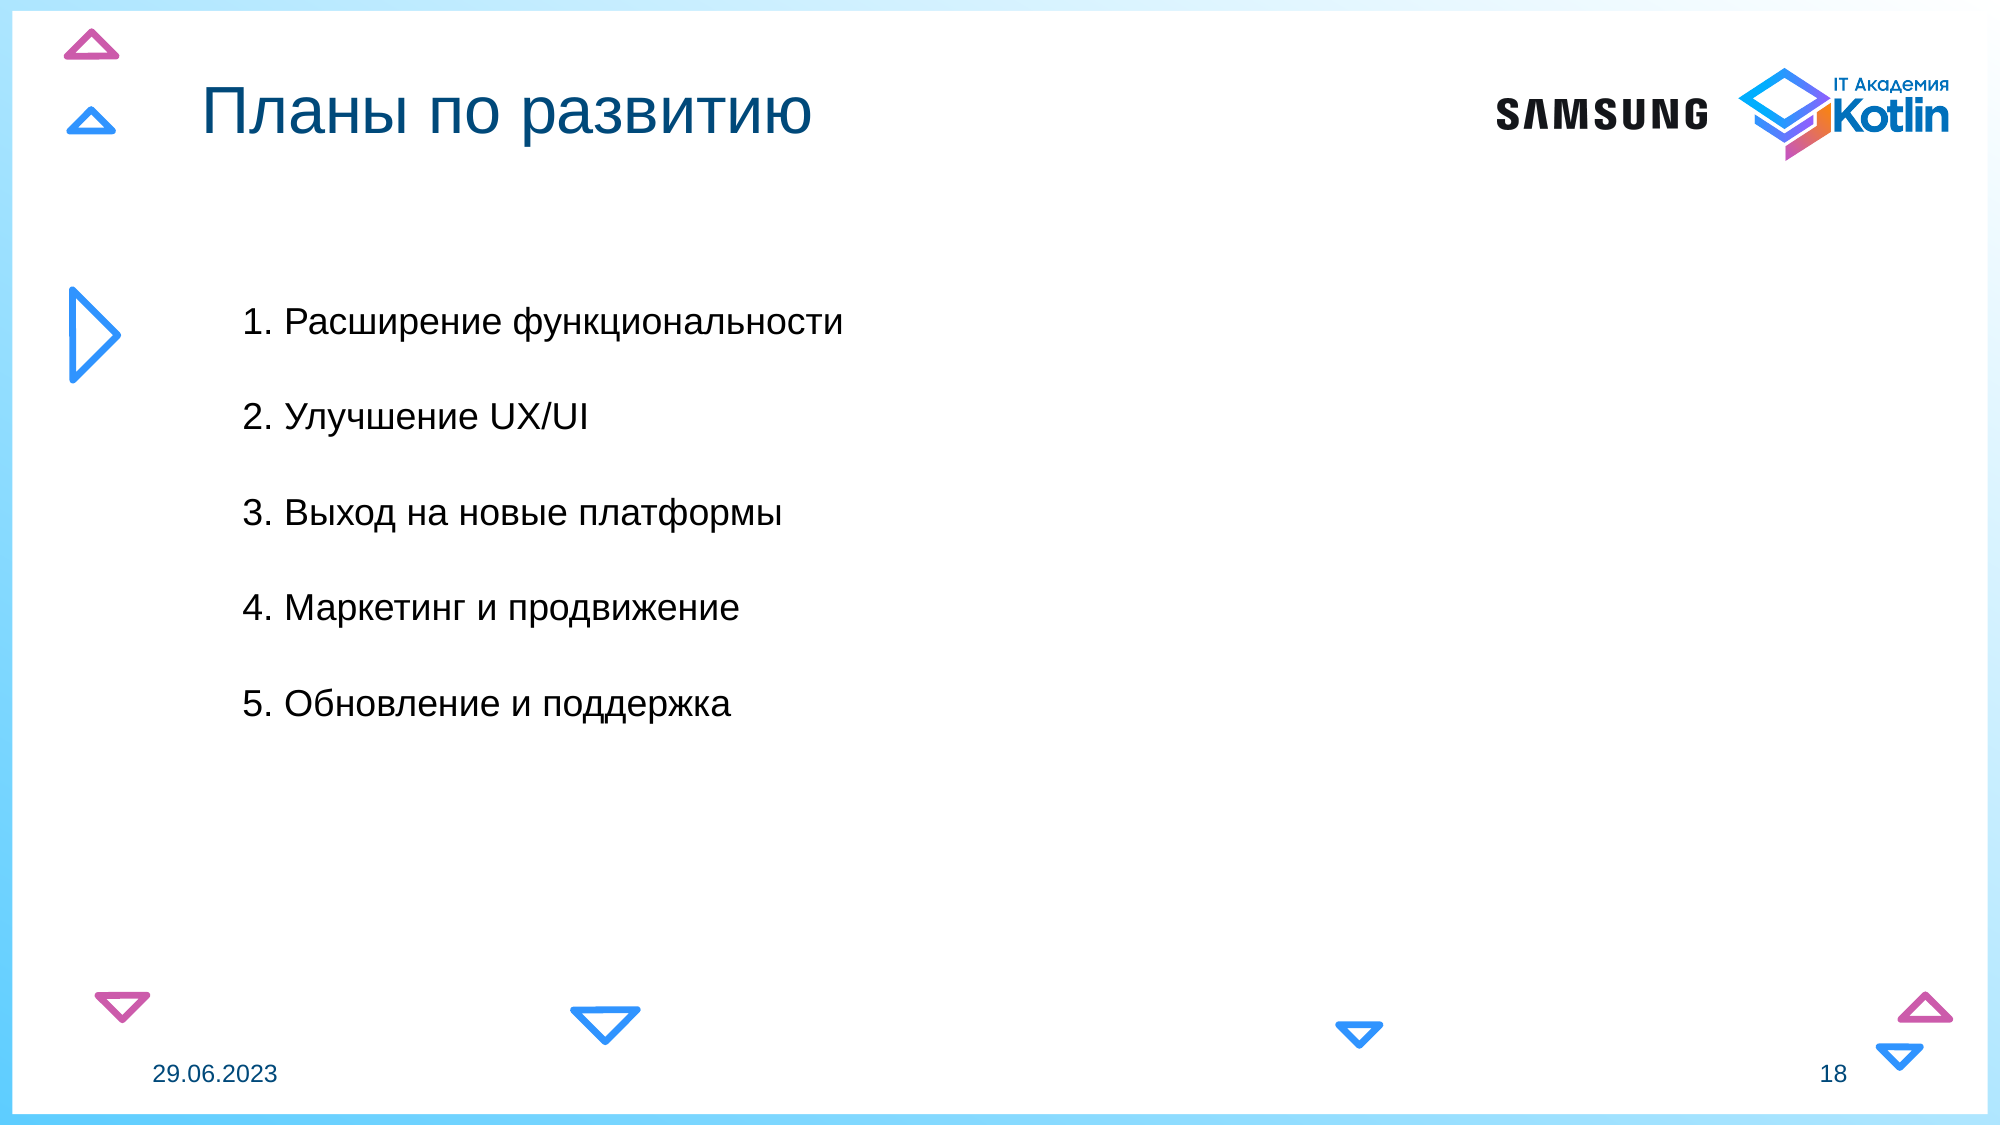

# Планы по развитию
1. Расширение функциональности
2. Улучшение UX/UI
3. Выход на новые платформы
4. Маркетинг и продвижение
5. Обновление и поддержка
29.06.2023
18